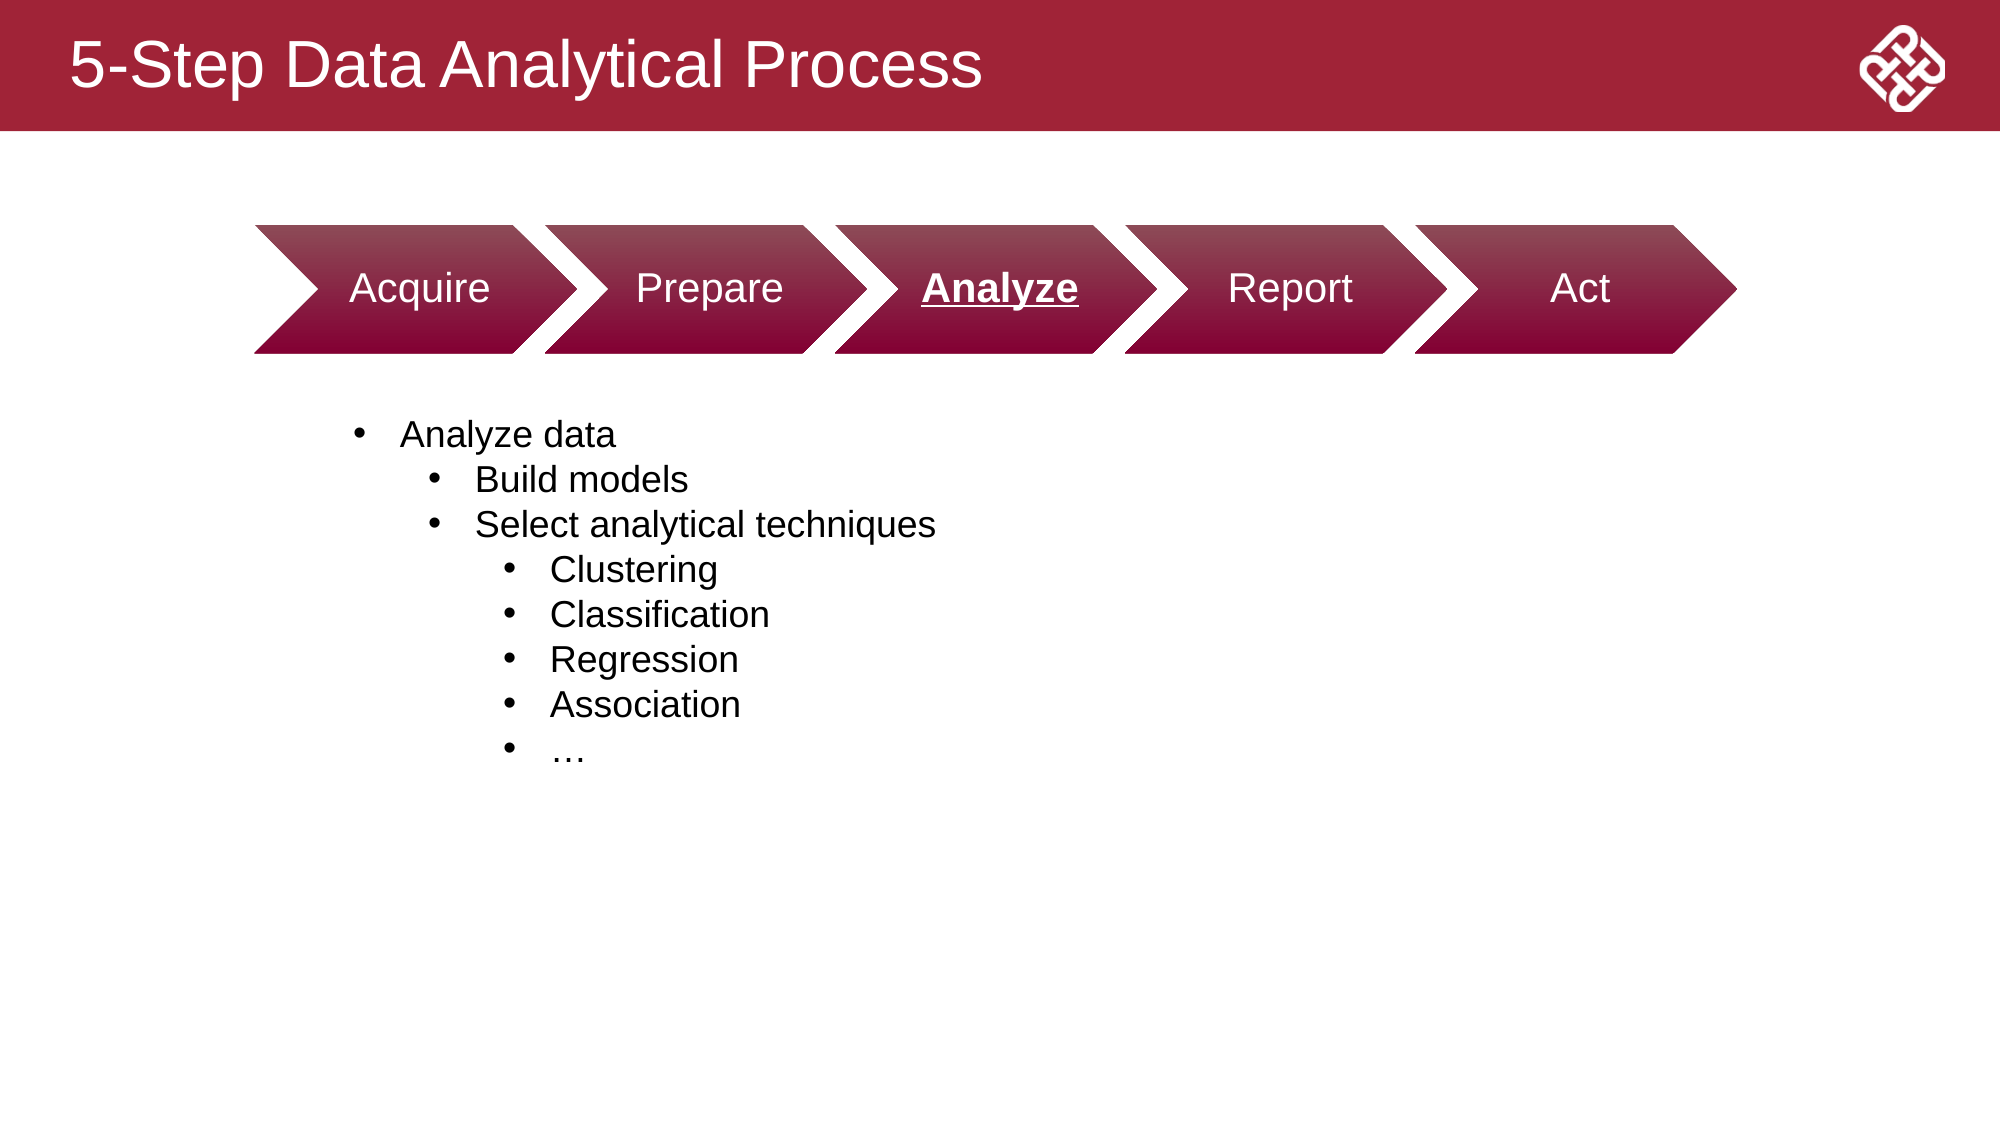

# 5-Step Data Analytical Process
Acquire
Prepare
Analyze
Report
Act
Analyze data
Build models
Select analytical techniques
Clustering
Classification
Regression
Association
…